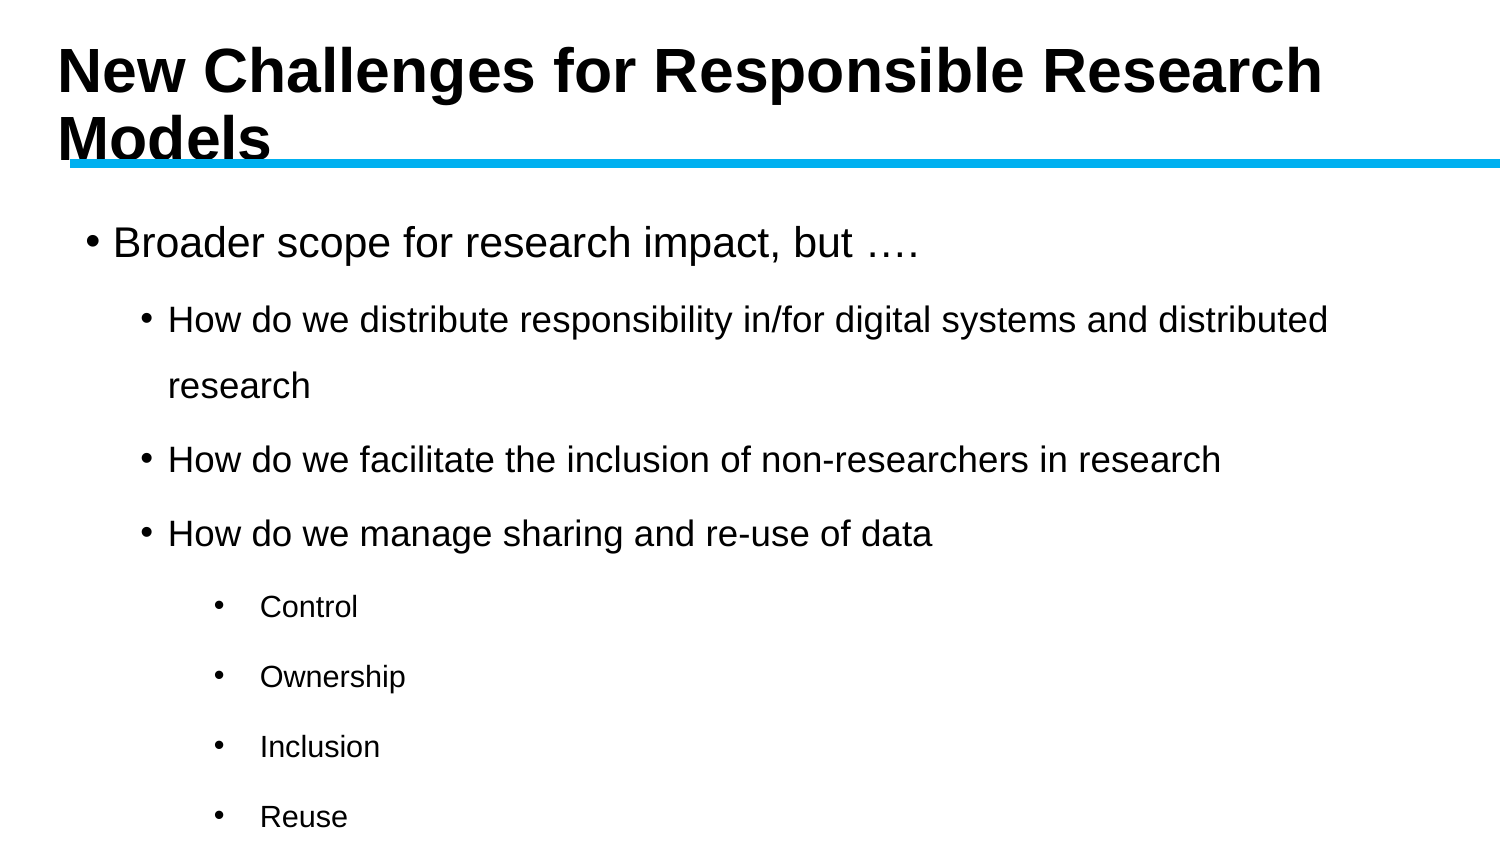

# New Challenges for Responsible Research Models
Broader scope for research impact, but ….
How do we distribute responsibility in/for digital systems and distributed research
How do we facilitate the inclusion of non-researchers in research
How do we manage sharing and re-use of data
Control
Ownership
Inclusion
Reuse